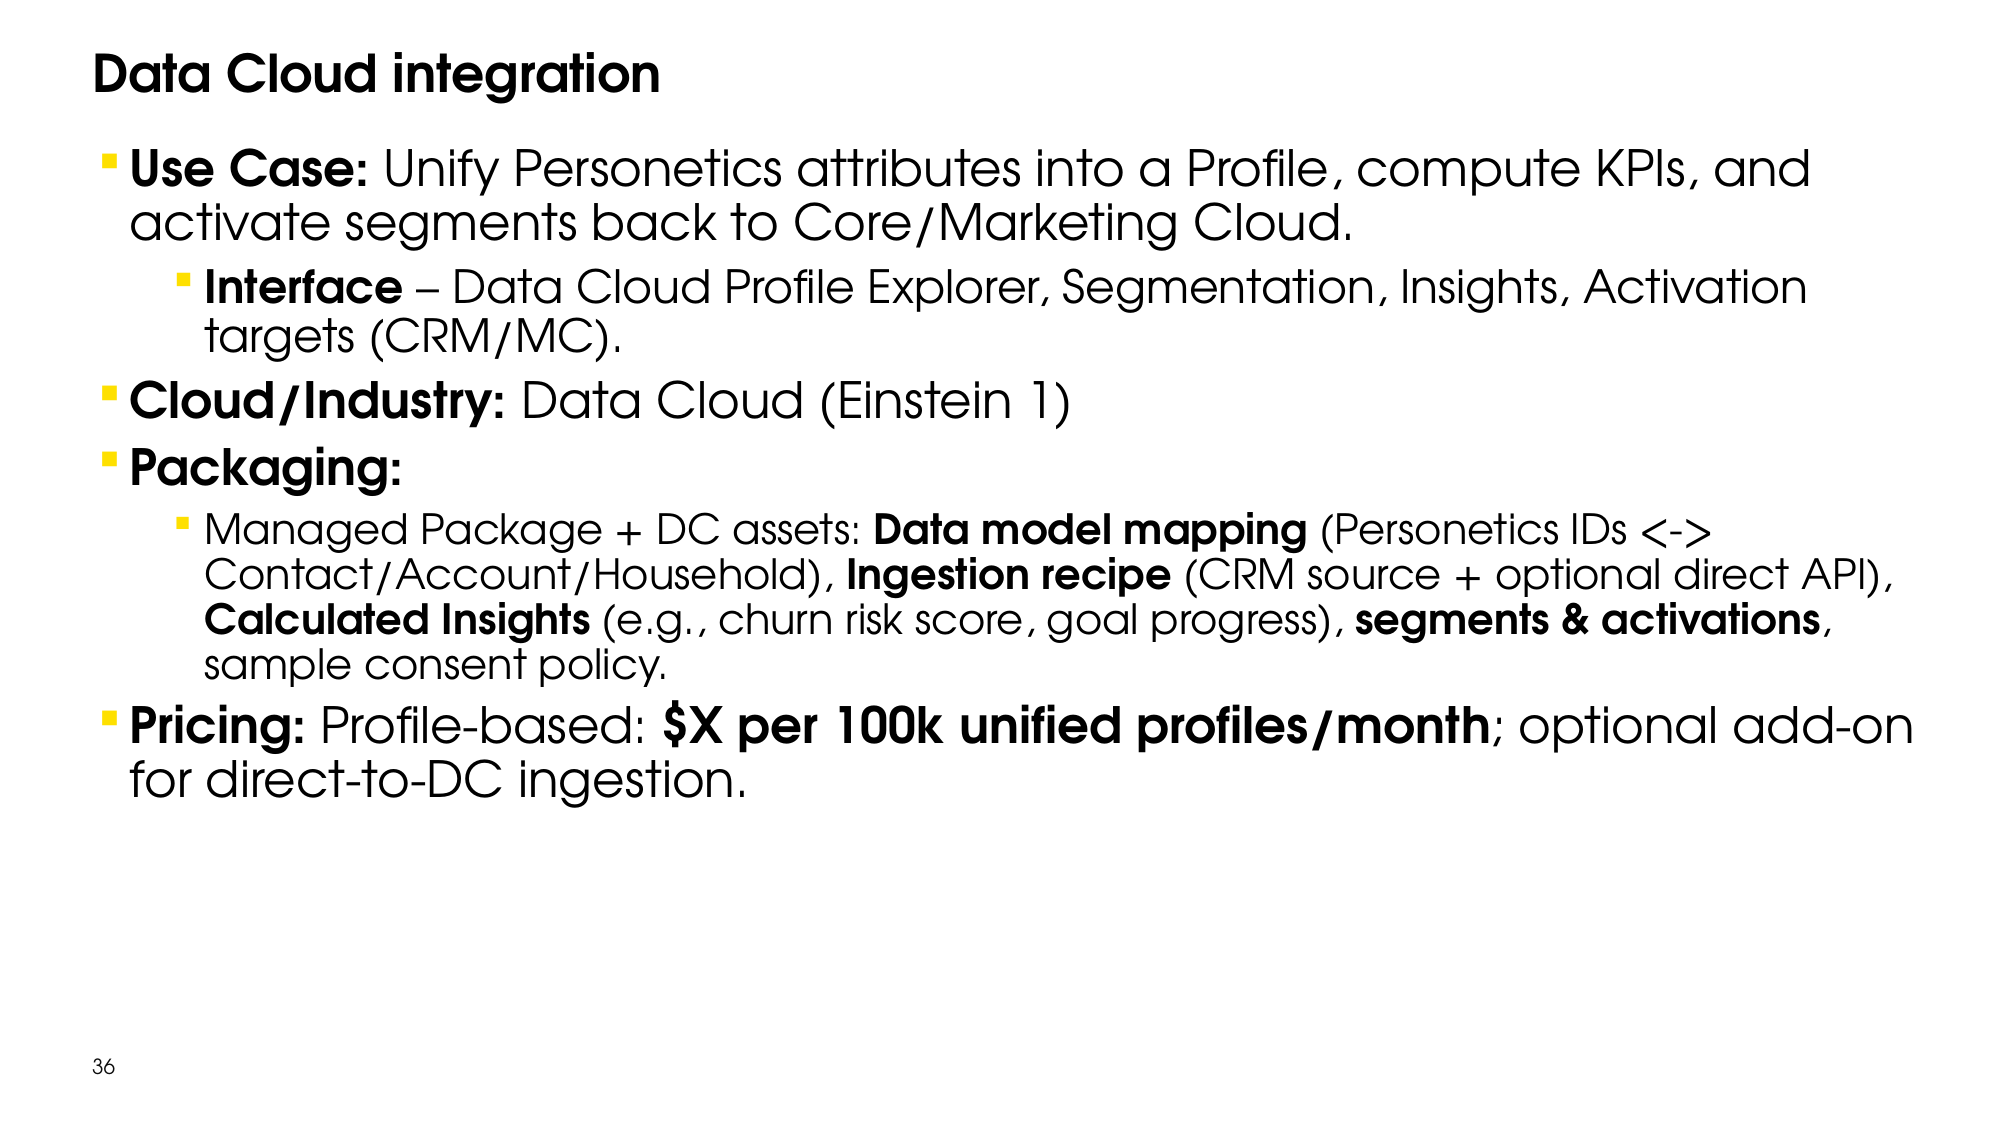

# Data Cloud integration
Use Case: Unify Personetics attributes into a Profile, compute KPIs, and activate segments back to Core/Marketing Cloud.
Interface – Data Cloud Profile Explorer, Segmentation, Insights, Activation targets (CRM/MC).
Cloud/Industry: Data Cloud (Einstein 1)
Packaging:
Managed Package + DC assets: Data model mapping (Personetics IDs <-> Contact/Account/Household), Ingestion recipe (CRM source + optional direct API), Calculated Insights (e.g., churn risk score, goal progress), segments & activations, sample consent policy.
Pricing: Profile-based: $X per 100k unified profiles/month; optional add-on for direct-to-DC ingestion.